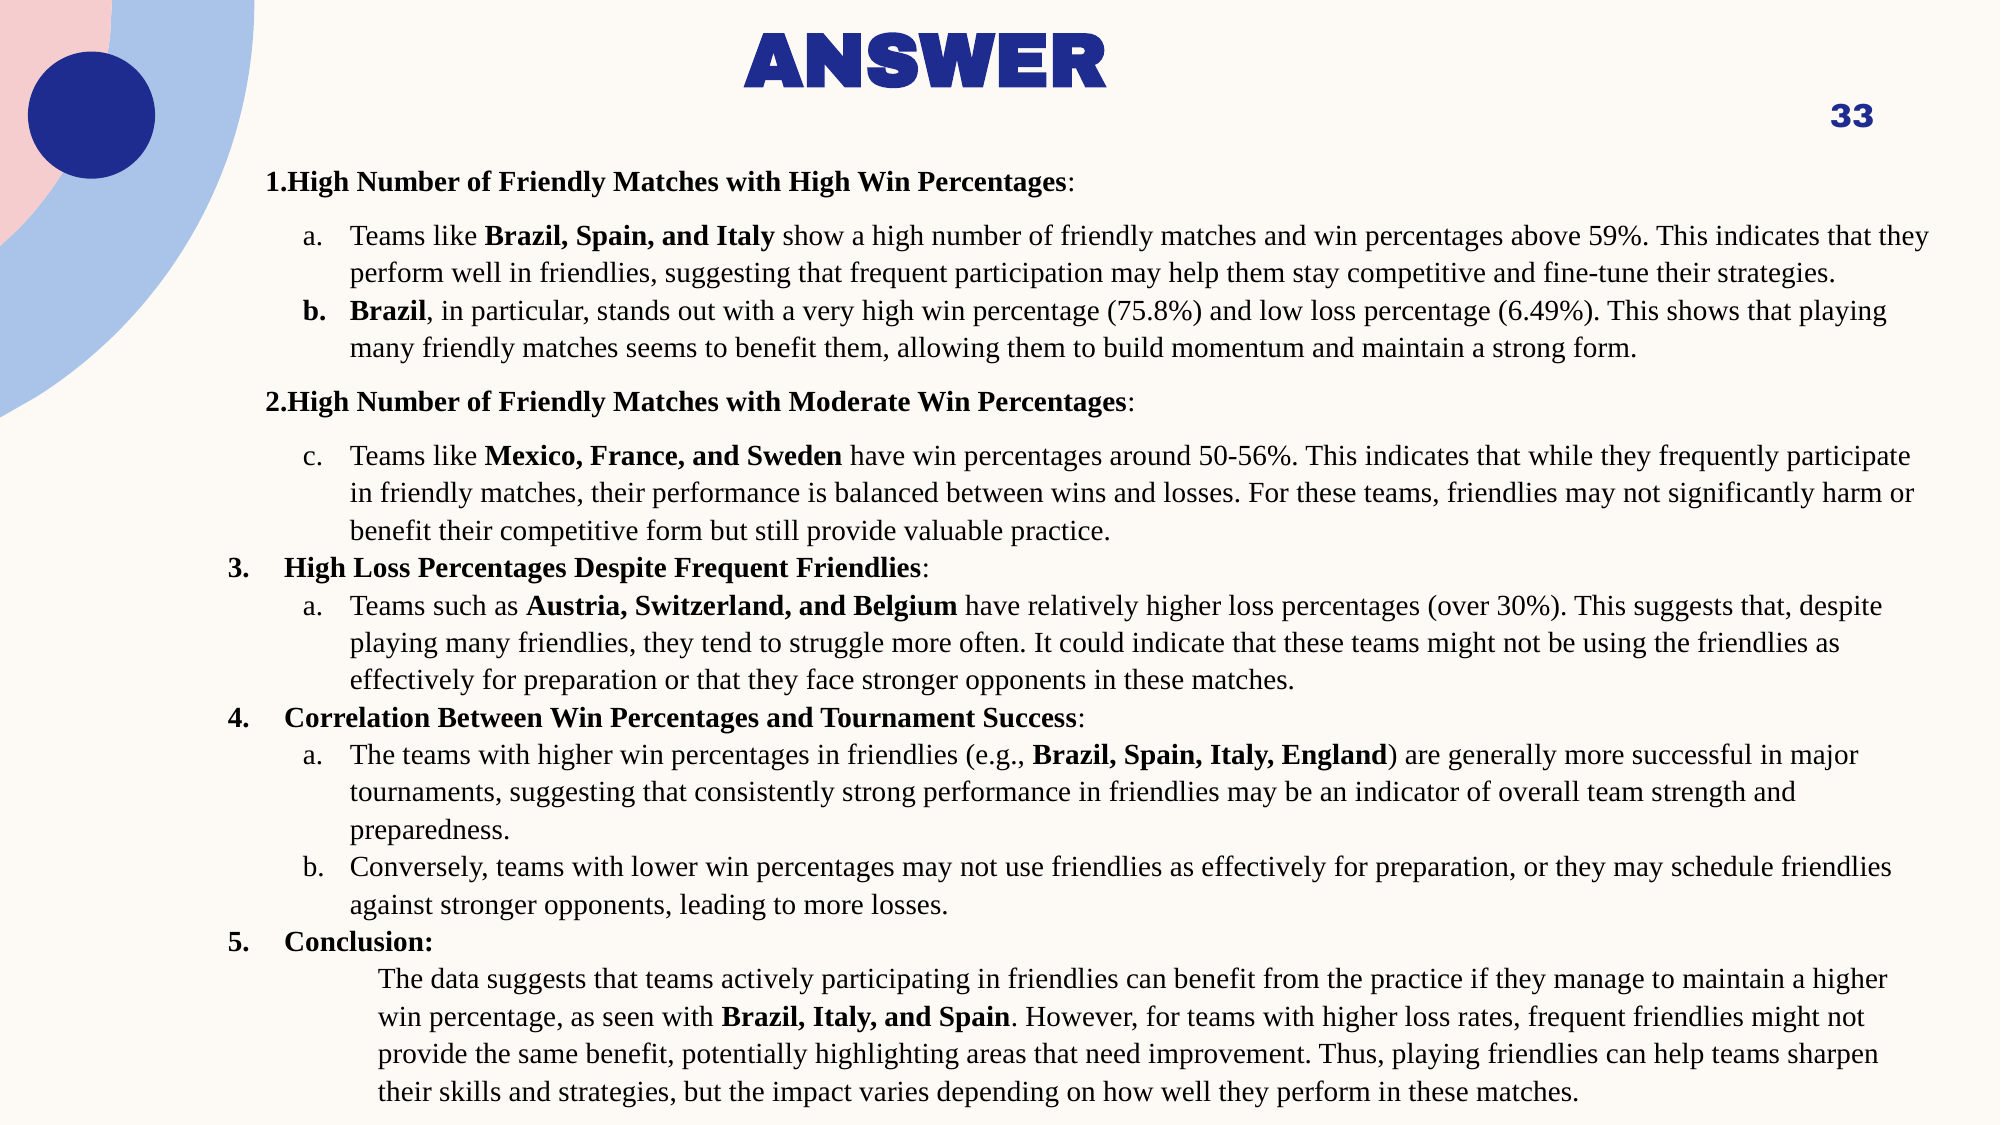

# ANSWER
33
1.High Number of Friendly Matches with High Win Percentages:
Teams like Brazil, Spain, and Italy show a high number of friendly matches and win percentages above 59%. This indicates that they perform well in friendlies, suggesting that frequent participation may help them stay competitive and fine-tune their strategies.
Brazil, in particular, stands out with a very high win percentage (75.8%) and low loss percentage (6.49%). This shows that playing many friendly matches seems to benefit them, allowing them to build momentum and maintain a strong form.
2.High Number of Friendly Matches with Moderate Win Percentages:
Teams like Mexico, France, and Sweden have win percentages around 50-56%. This indicates that while they frequently participate in friendly matches, their performance is balanced between wins and losses. For these teams, friendlies may not significantly harm or benefit their competitive form but still provide valuable practice.
High Loss Percentages Despite Frequent Friendlies:
Teams such as Austria, Switzerland, and Belgium have relatively higher loss percentages (over 30%). This suggests that, despite playing many friendlies, they tend to struggle more often. It could indicate that these teams might not be using the friendlies as effectively for preparation or that they face stronger opponents in these matches.
Correlation Between Win Percentages and Tournament Success:
The teams with higher win percentages in friendlies (e.g., Brazil, Spain, Italy, England) are generally more successful in major tournaments, suggesting that consistently strong performance in friendlies may be an indicator of overall team strength and preparedness.
Conversely, teams with lower win percentages may not use friendlies as effectively for preparation, or they may schedule friendlies against stronger opponents, leading to more losses.
Conclusion:
The data suggests that teams actively participating in friendlies can benefit from the practice if they manage to maintain a higher win percentage, as seen with Brazil, Italy, and Spain. However, for teams with higher loss rates, frequent friendlies might not provide the same benefit, potentially highlighting areas that need improvement. Thus, playing friendlies can help teams sharpen their skills and strategies, but the impact varies depending on how well they perform in these matches.